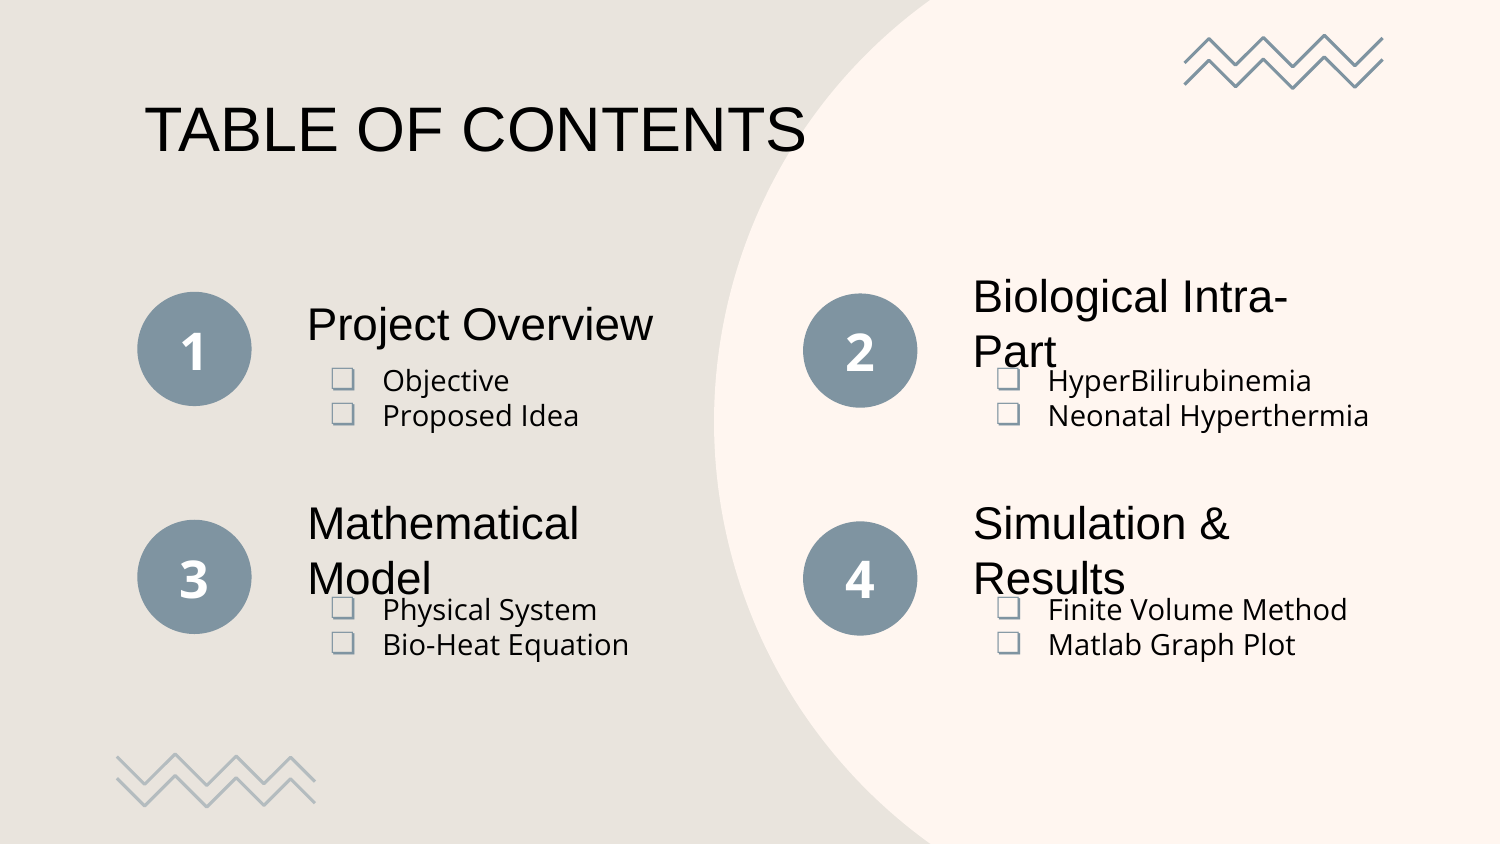

# TABLE OF CONTENTS

Project Overview
Biological Intra-Part

1
2
Objective
Proposed Idea
HyperBilirubinemia
Neonatal Hyperthermia
Simulation & Results
Mathematical Model

3
4
Finite Volume Method
Matlab Graph Plot
Physical System
Bio-Heat Equation